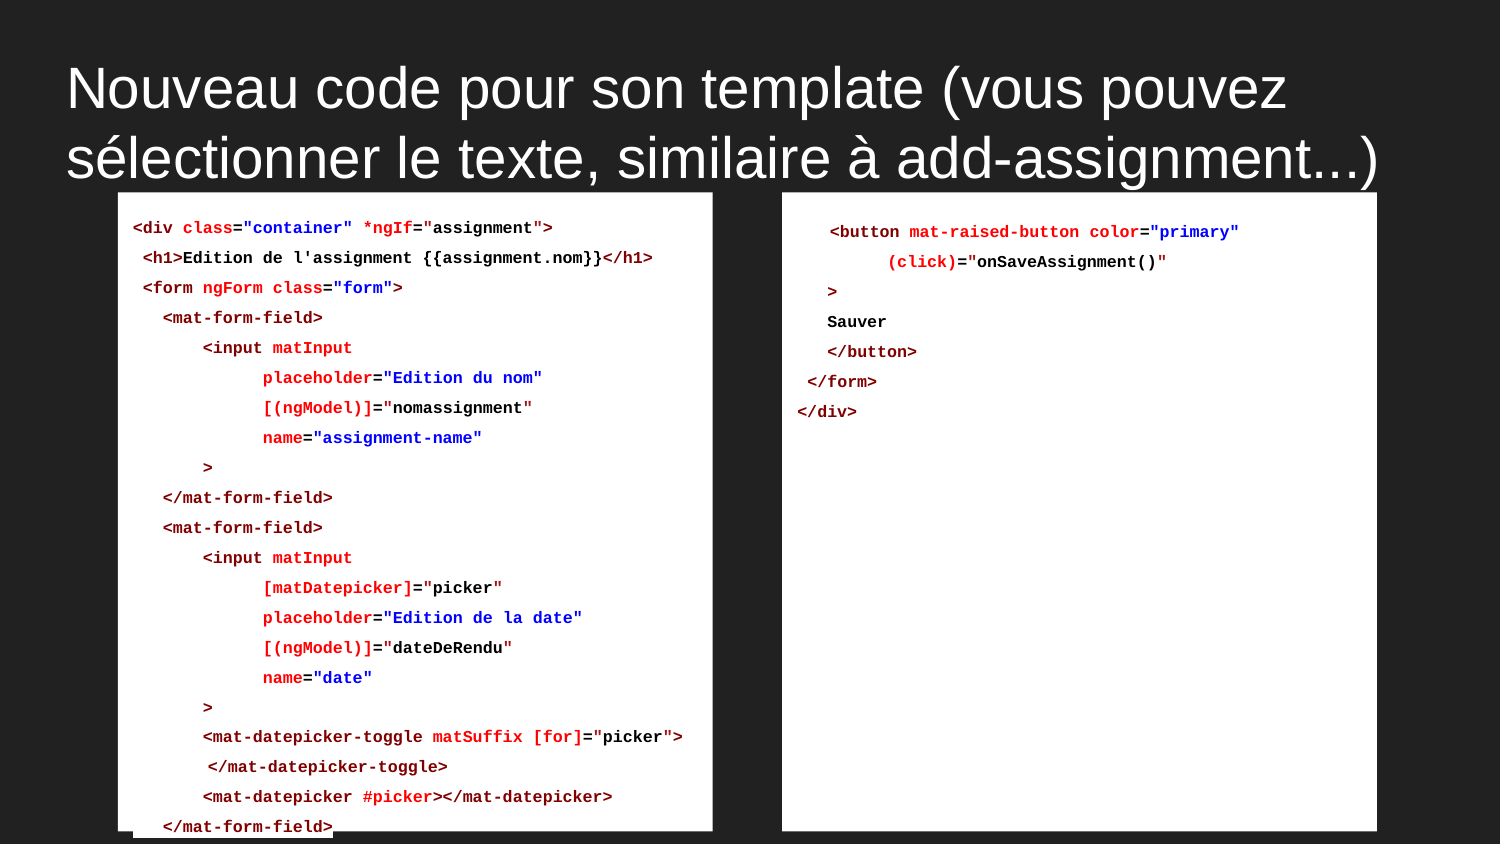

# Nouveau code pour son template (vous pouvez sélectionner le texte, similaire à add-assignment...)
<div class="container" *ngIf="assignment">
 <h1>Edition de l'assignment {{assignment.nom}}</h1>
 <form ngForm class="form">
   <mat-form-field>
       <input matInput
             placeholder="Edition du nom"
             [(ngModel)]="nomassignment"
             name="assignment-name"
       >
   </mat-form-field>
   <mat-form-field>
       <input matInput
             [matDatepicker]="picker"
             placeholder="Edition de la date"
             [(ngModel)]="dateDeRendu"
             name="date"
       >
       <mat-datepicker-toggle matSuffix [for]="picker">
</mat-datepicker-toggle>
       <mat-datepicker #picker></mat-datepicker>
   </mat-form-field>

   <button mat-raised-button color="primary"
         (click)="onSaveAssignment()"
   >
   Sauver
   </button>
 </form>
</div>